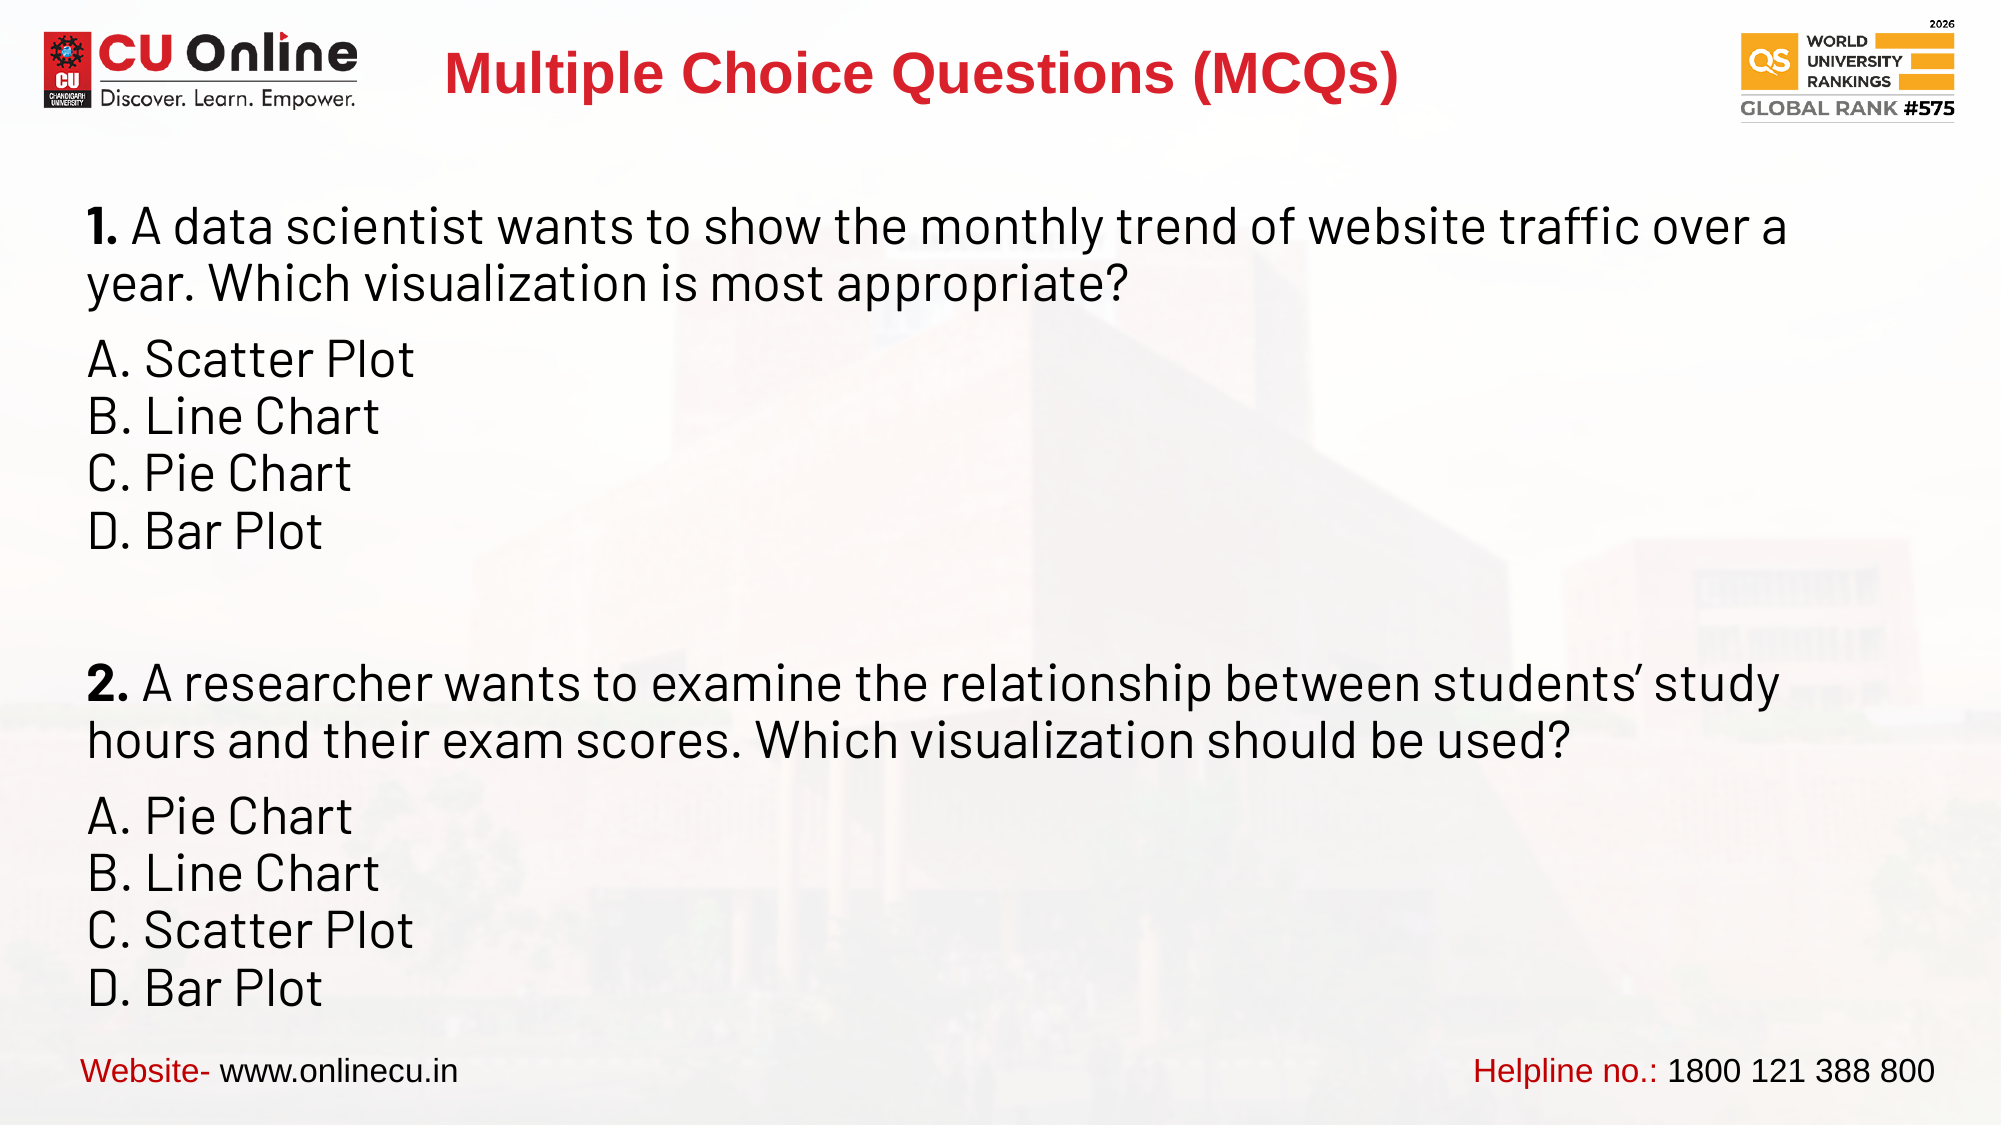

Multiple Choice Questions (MCQs)
1. A data scientist wants to show the monthly trend of website traffic over a year. Which visualization is most appropriate?
A. Scatter Plot
B. Line Chart
C. Pie Chart
D. Bar Plot

2. A researcher wants to examine the relationship between students’ study hours and their exam scores. Which visualization should be used?
A. Pie Chart
B. Line Chart
C. Scatter Plot
D. Bar Plot